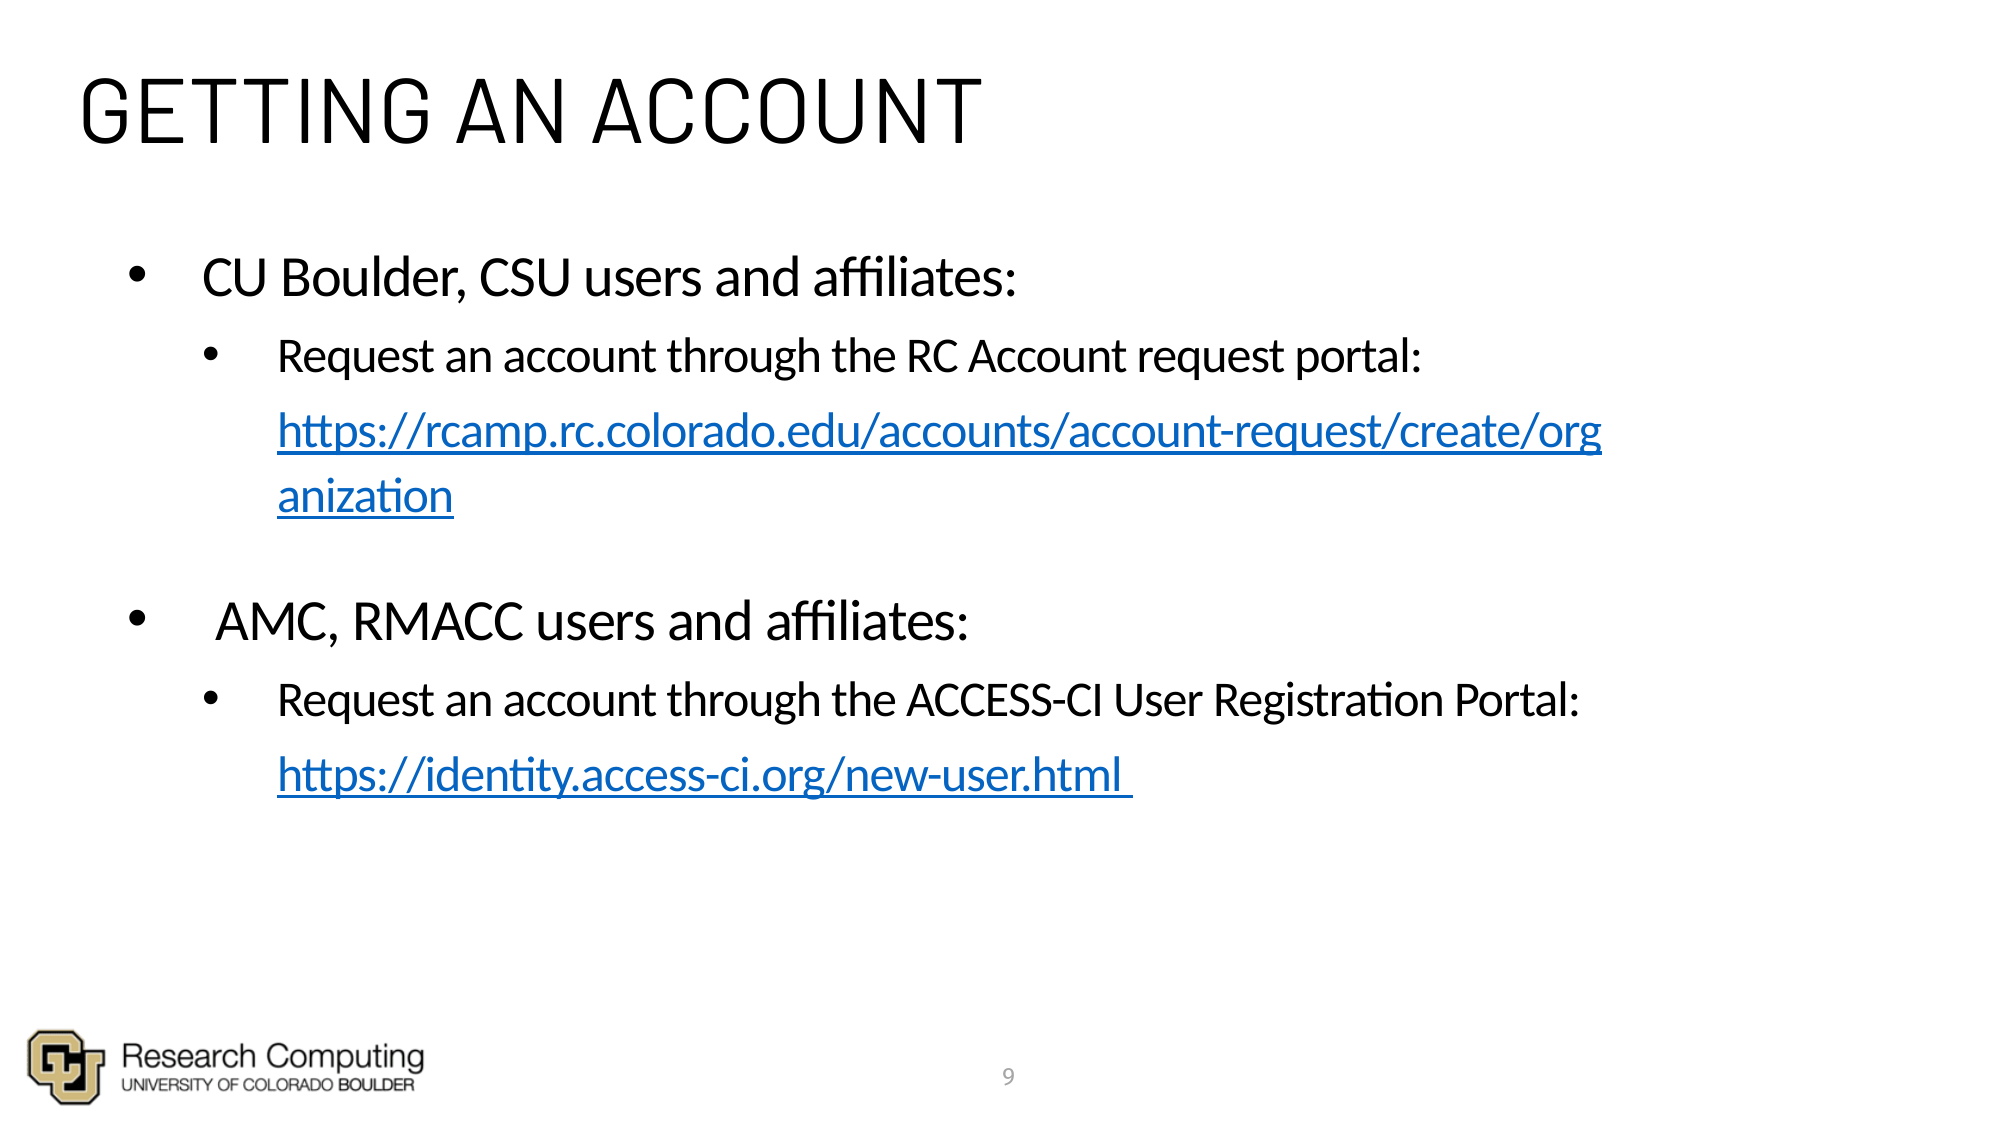

# Getting An Account
CU Boulder, CSU users and affiliates:
Request an account through the RC Account request portal: https://rcamp.rc.colorado.edu/accounts/account-request/create/organization
 AMC, RMACC users and affiliates:
Request an account through the ACCESS-CI User Registration Portal: https://identity.access-ci.org/new-user.html
9